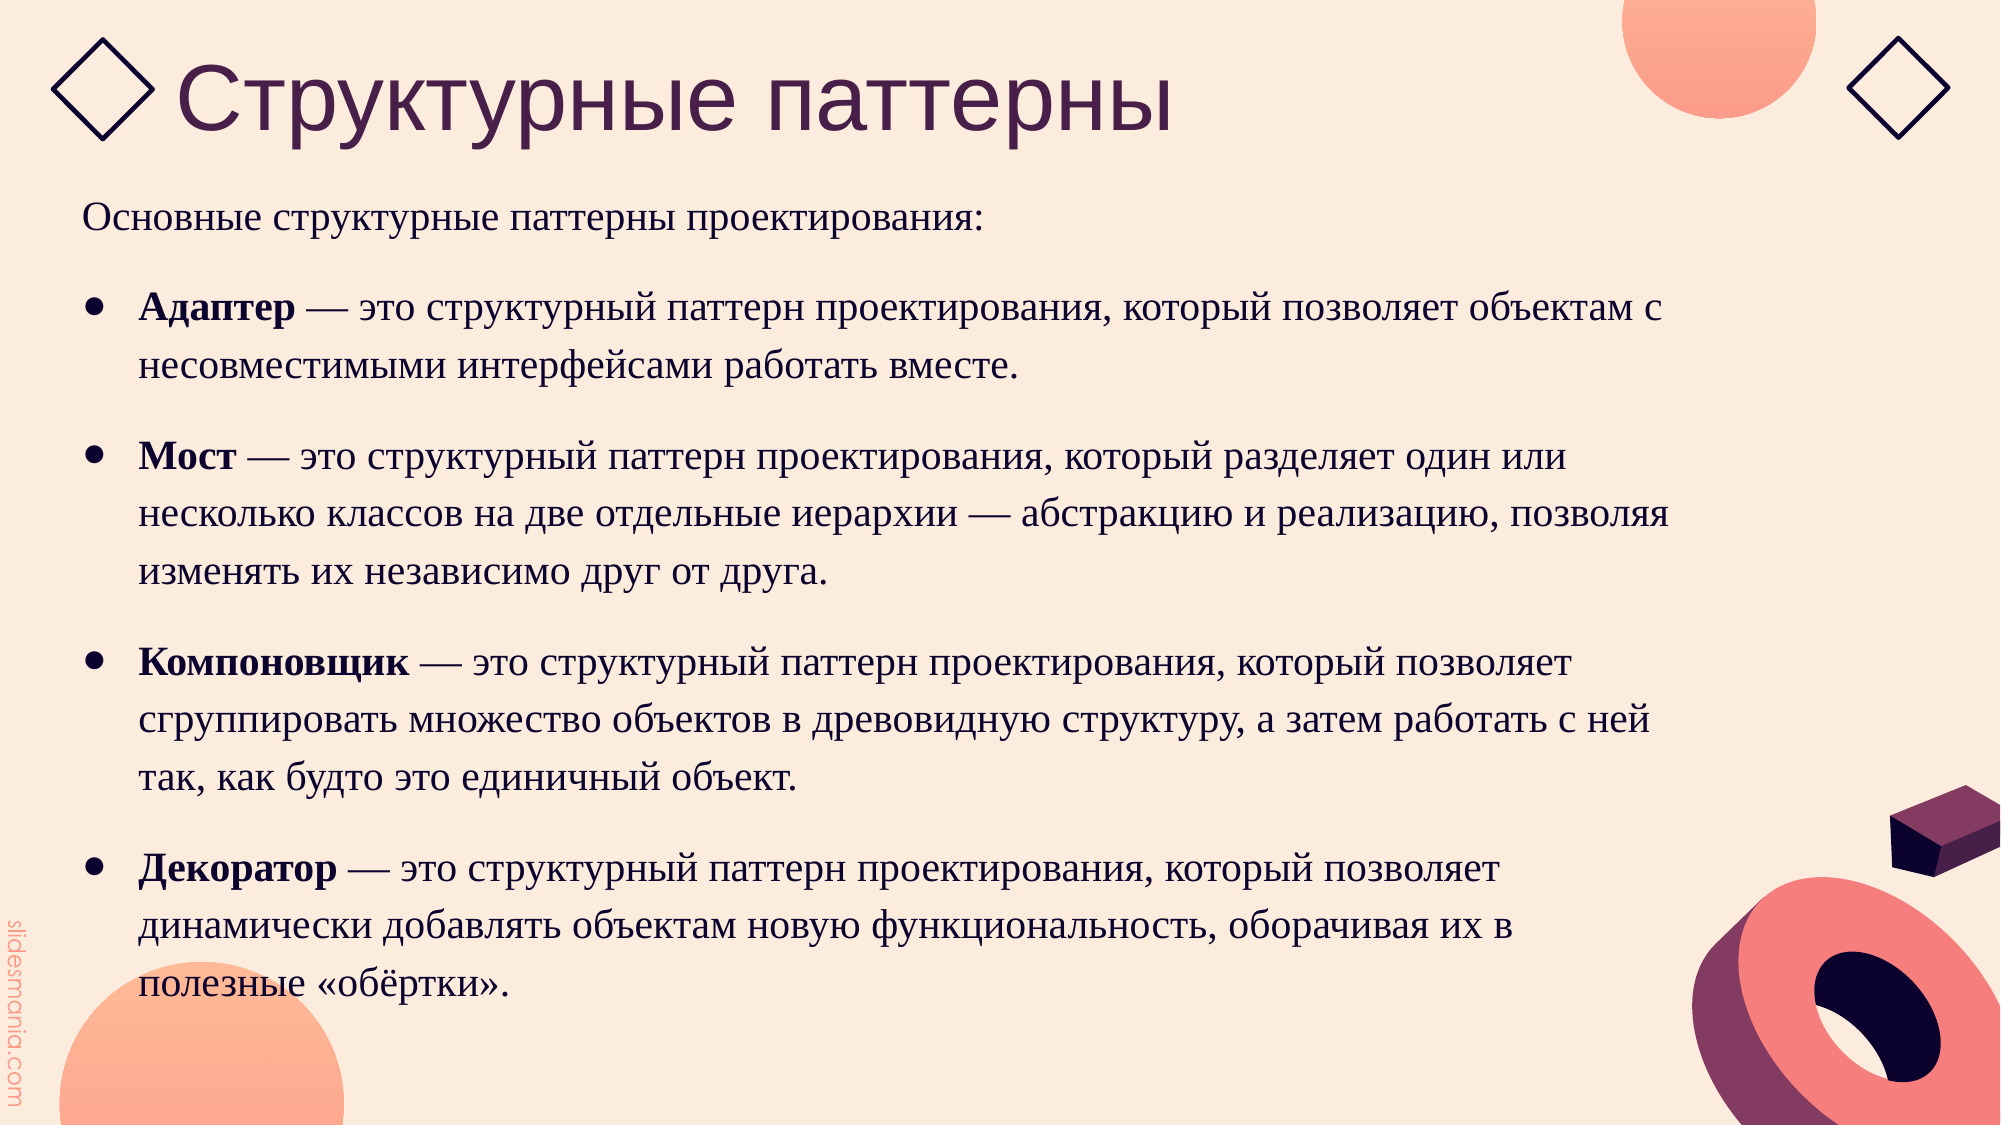

# Структурные паттерны
Основные структурные паттерны проектирования:
Адаптер — это структурный паттерн проектирования, который позволяет объектам с несовместимыми интерфейсами работать вместе.
Мост — это структурный паттерн проектирования, который разделяет один или несколько классов на две отдельные иерархии — абстракцию и реализацию, позволяя изменять их независимо друг от друга.
Компоновщик — это структурный паттерн проектирования, который позволяет сгруппировать множество объектов в древовидную структуру, а затем работать с ней так, как будто это единичный объект.
Декоратор — это структурный паттерн проектирования, который позволяет динамически добавлять объектам новую функциональность, оборачивая их в полезные «обёртки».